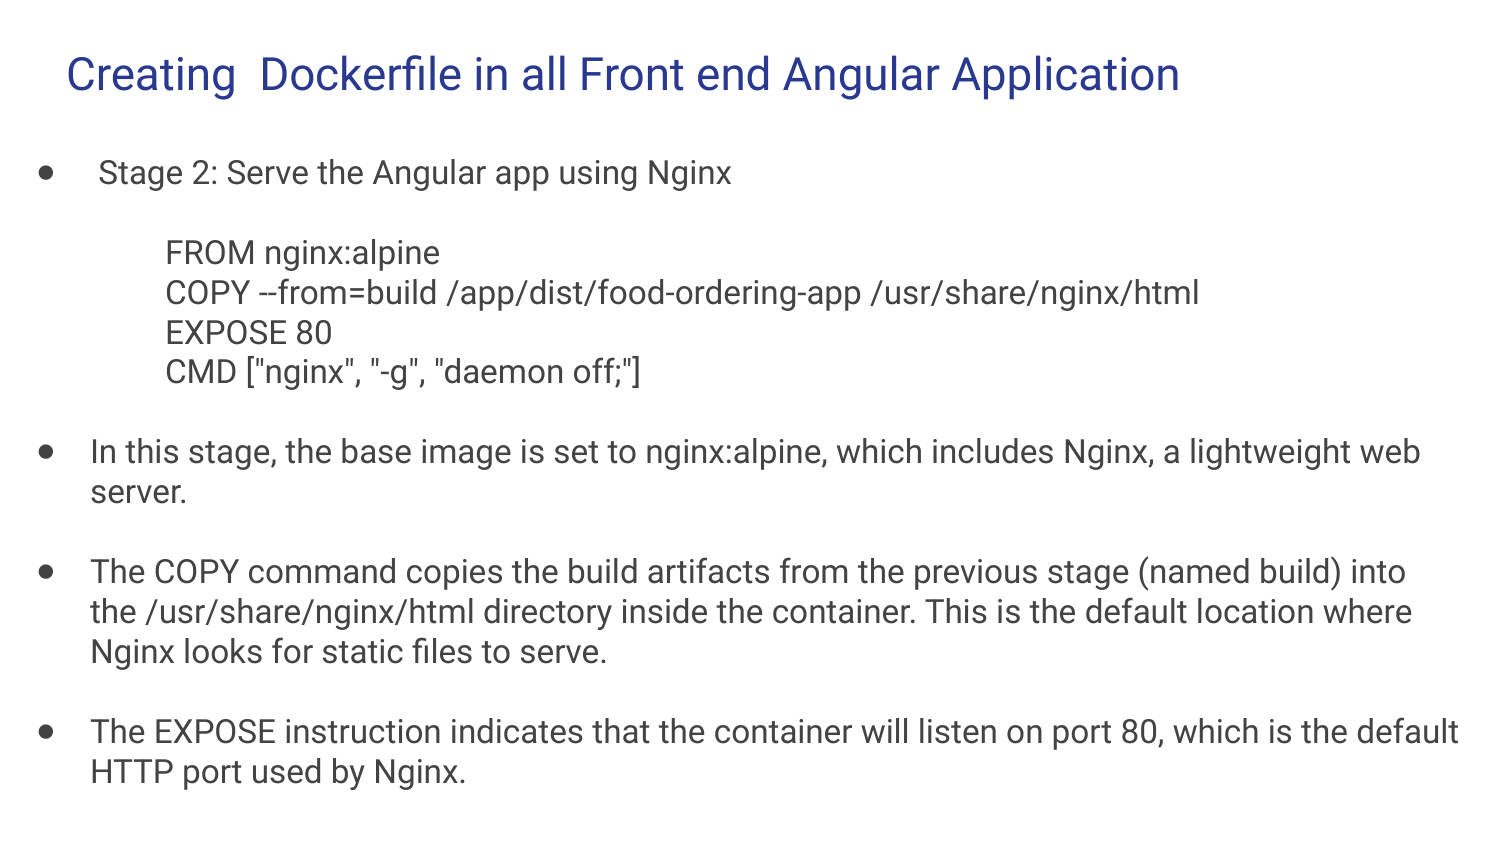

# Creating  Dockerfile in all Front end Angular Application
 Stage 2: Serve the Angular app using Nginx

FROM nginx:alpine
COPY --from=build /app/dist/food-ordering-app /usr/share/nginx/html
EXPOSE 80
CMD ["nginx", "-g", "daemon off;"]

In this stage, the base image is set to nginx:alpine, which includes Nginx, a lightweight web server.

The COPY command copies the build artifacts from the previous stage (named build) into the /usr/share/nginx/html directory inside the container. This is the default location where Nginx looks for static files to serve.

The EXPOSE instruction indicates that the container will listen on port 80, which is the default HTTP port used by Nginx.